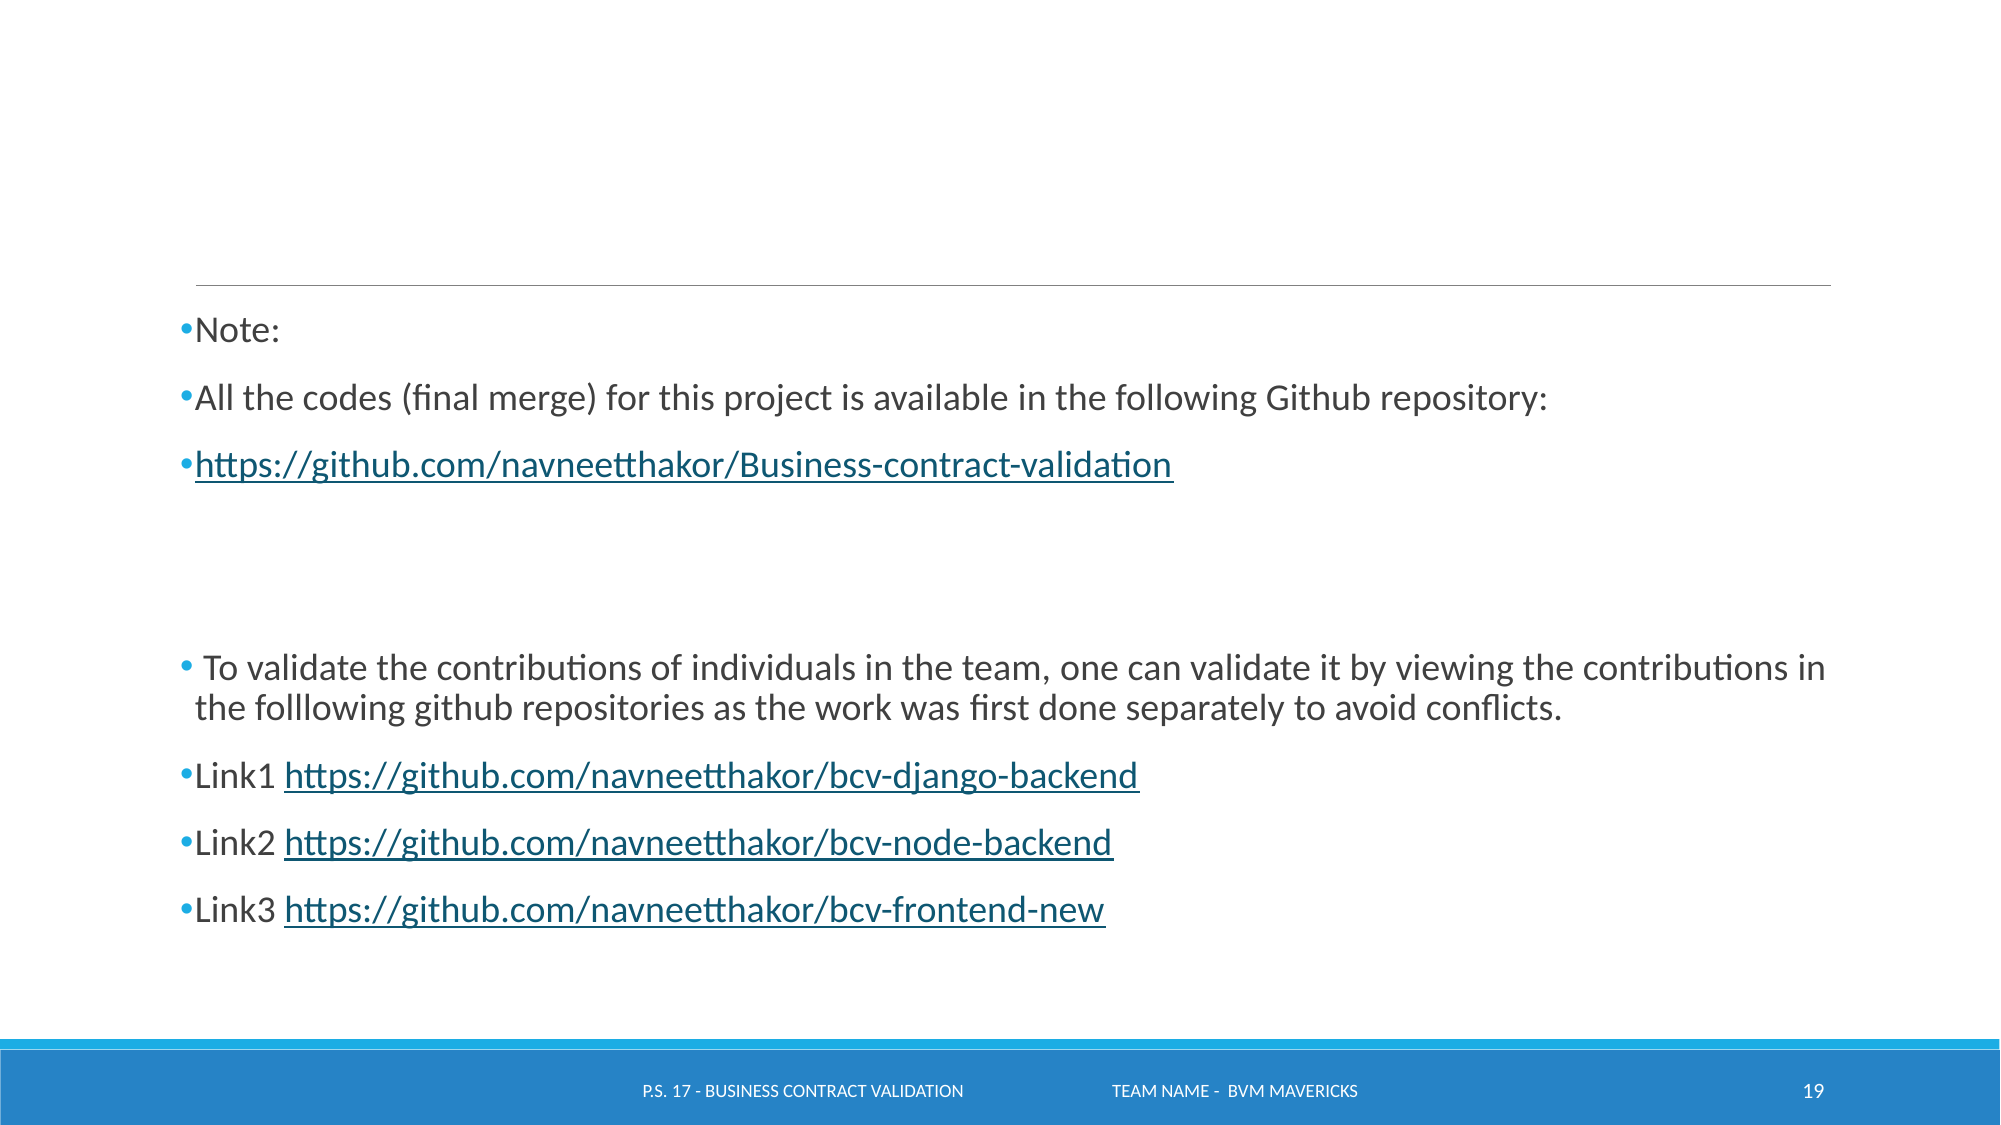

Note:
All the codes (final merge) for this project is available in the following Github repository:
https://github.com/navneetthakor/Business-contract-validation

 To validate the contributions of individuals in the team, one can validate it by viewing the contributions in the folllowing github repositories as the work was first done separately to avoid conflicts.
Link1 https://github.com/navneetthakor/bcv-django-backend
Link2 https://github.com/navneetthakor/bcv-node-backend
Link3 https://github.com/navneetthakor/bcv-frontend-new

P.S. 17 - Business Contract Validation                                   Team name -  BVM Mavericks
19